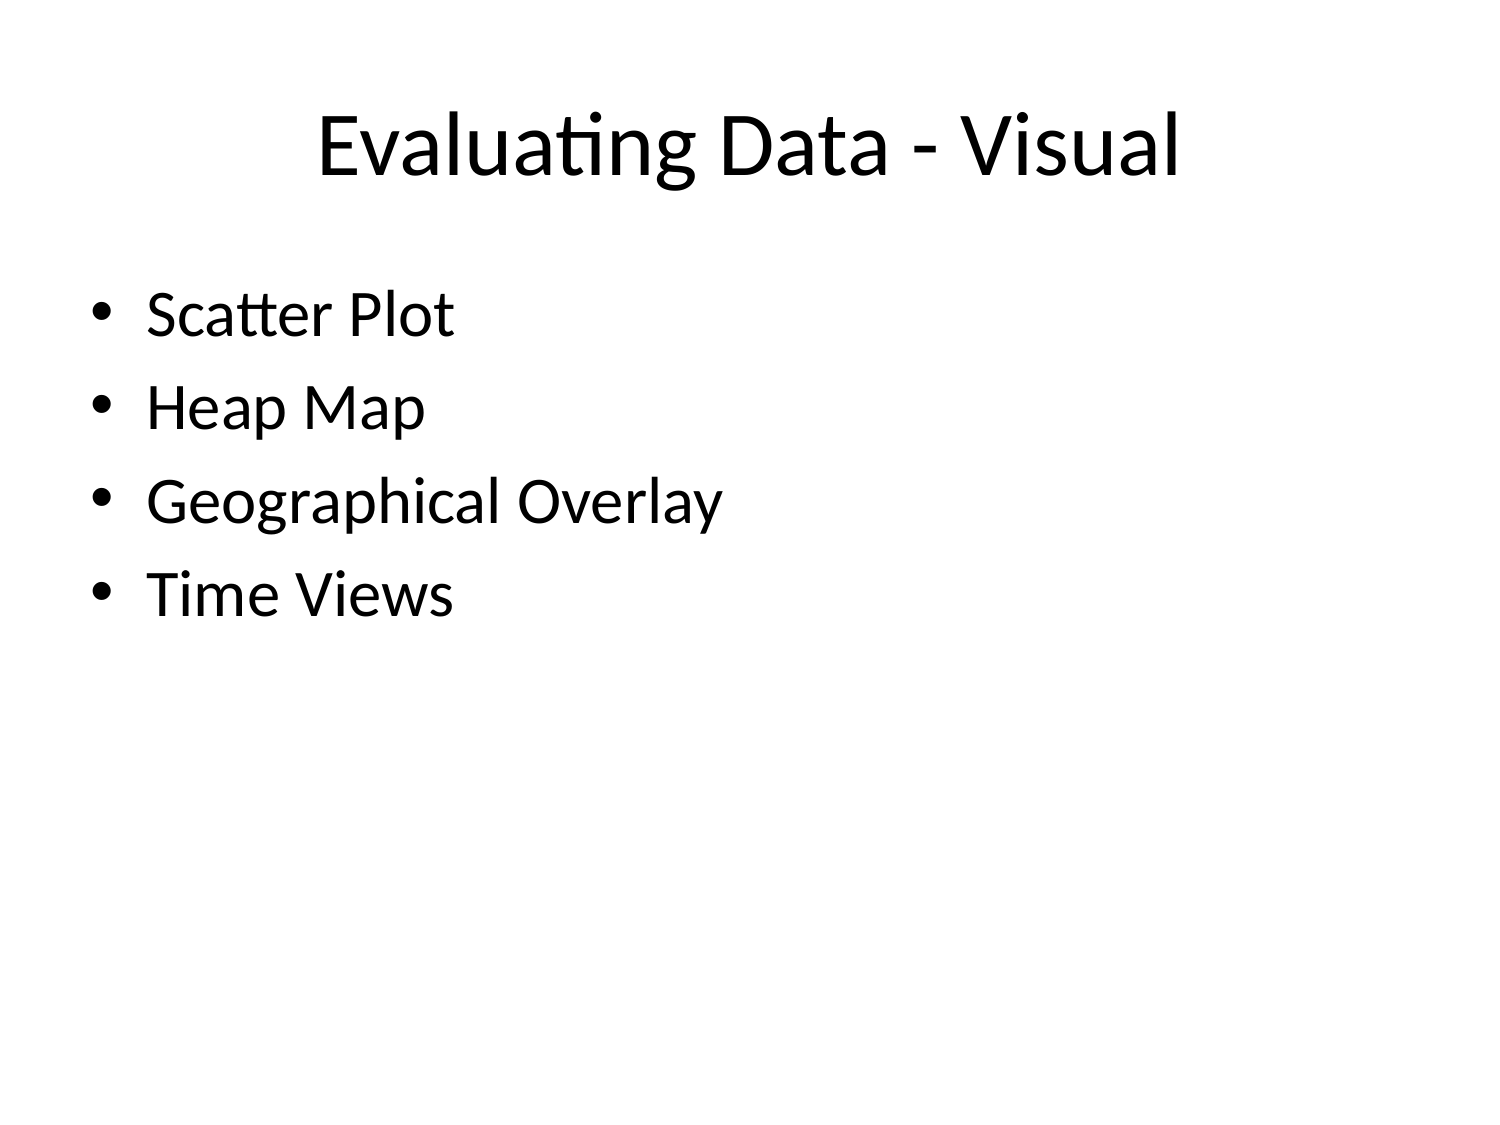

# Evaluating Data - Visual
Scatter Plot
Heap Map
Geographical Overlay
Time Views